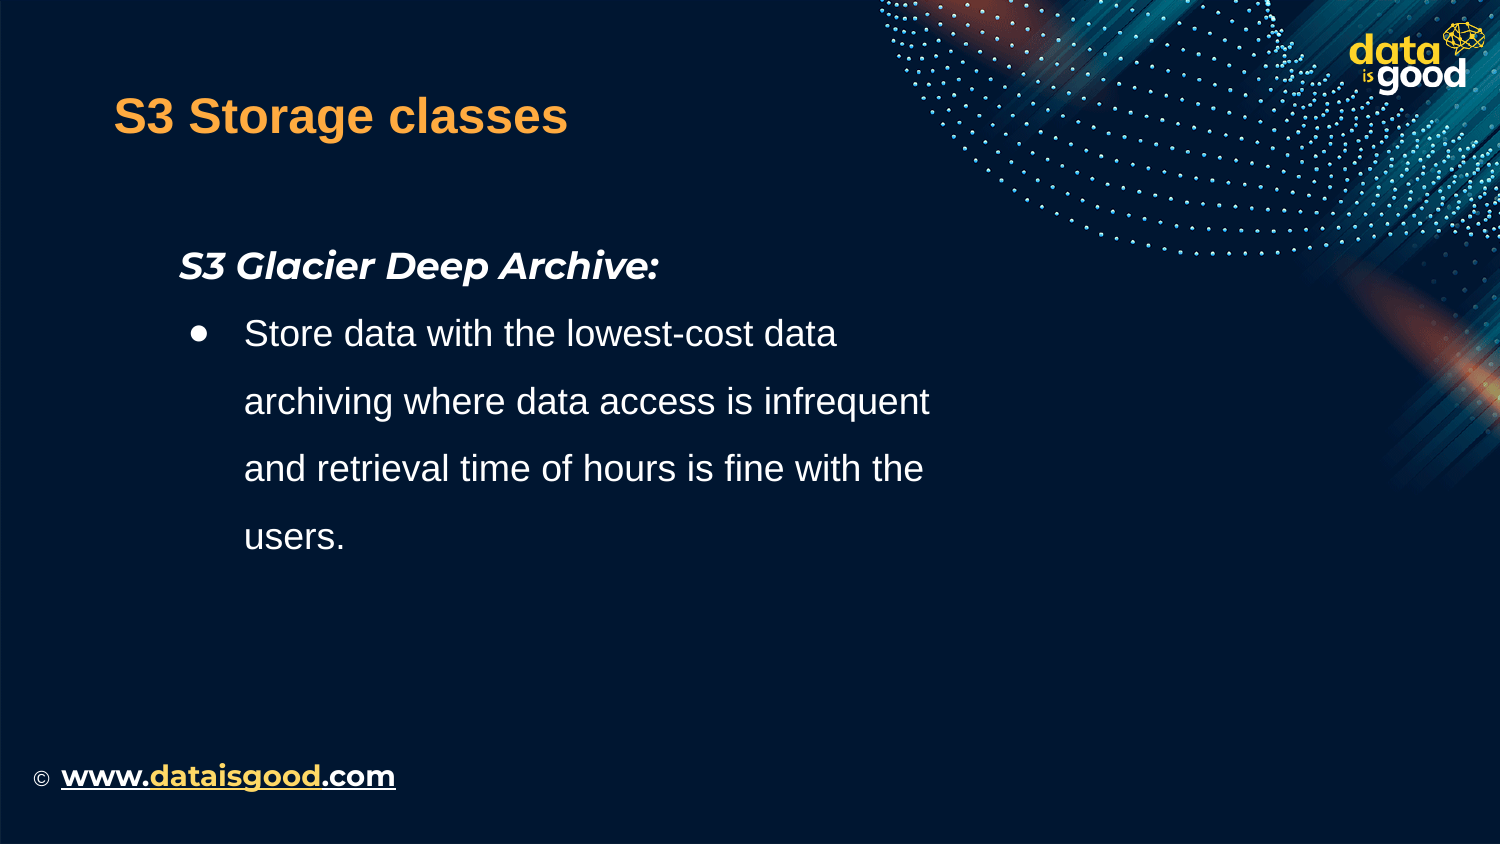

# S3 Storage classes
 S3 Glacier Deep Archive:
Store data with the lowest-cost data archiving where data access is infrequent and retrieval time of hours is fine with the users.